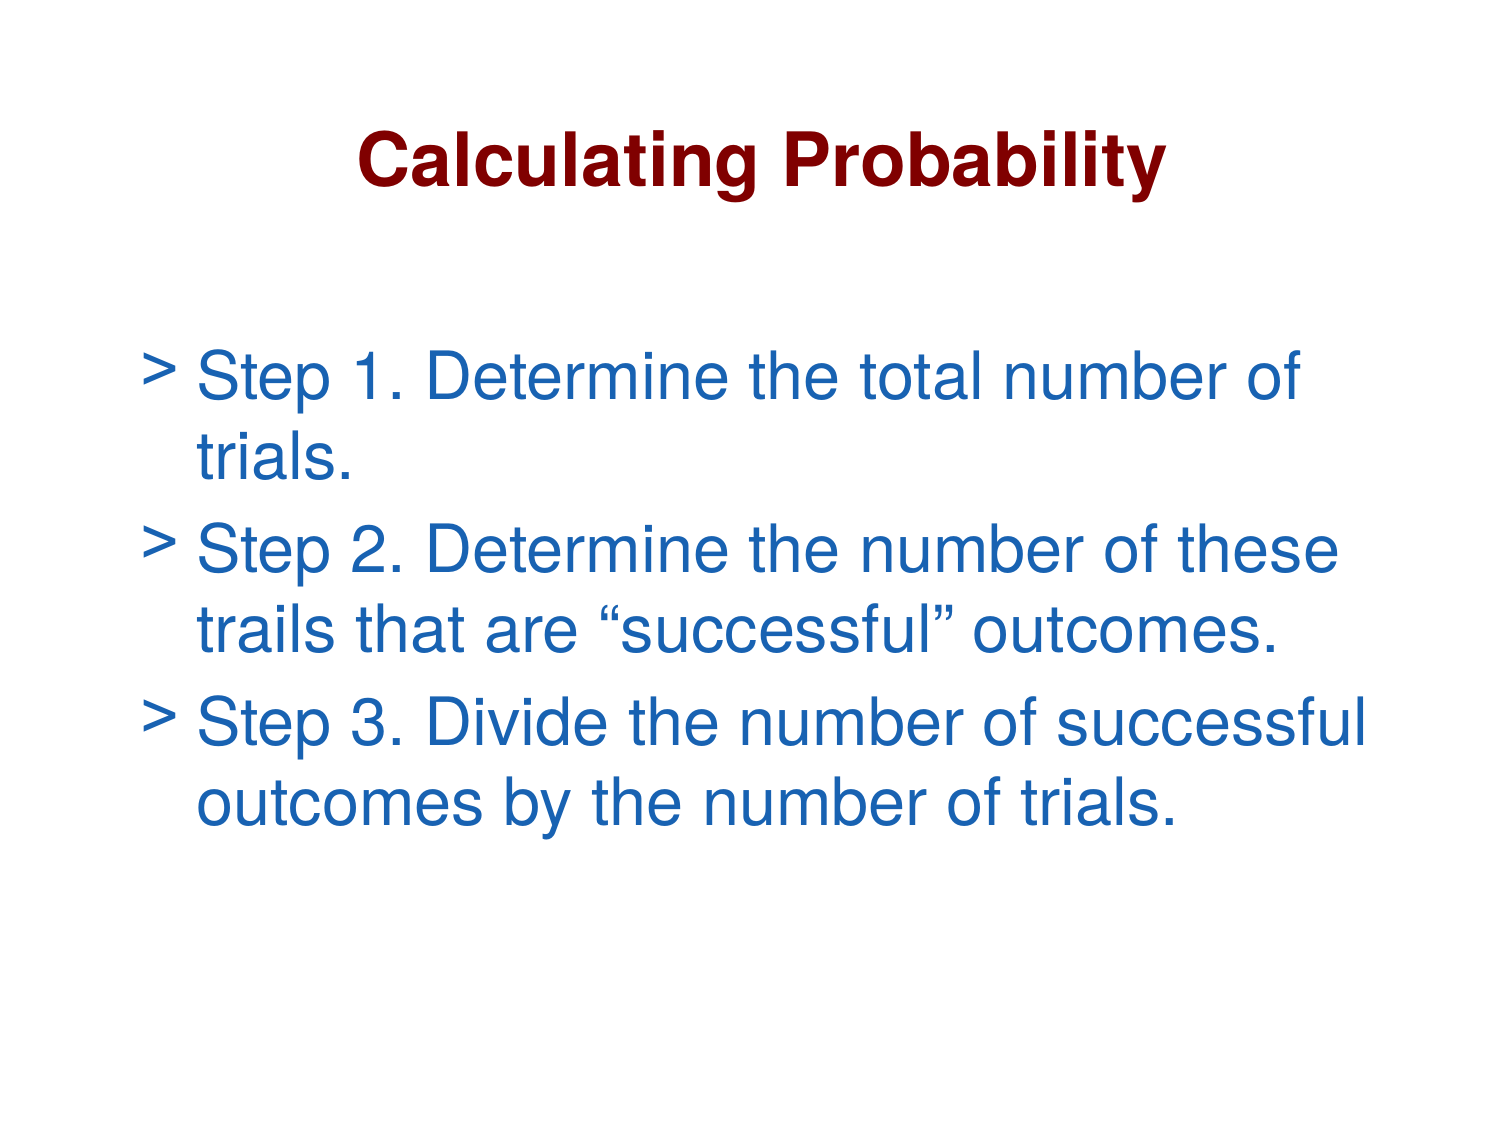

Calculating Probability
Step 1. Determine the total number of trials.
Step 2. Determine the number of these trails that are “successful” outcomes.
Step 3. Divide the number of successful outcomes by the number of trials.